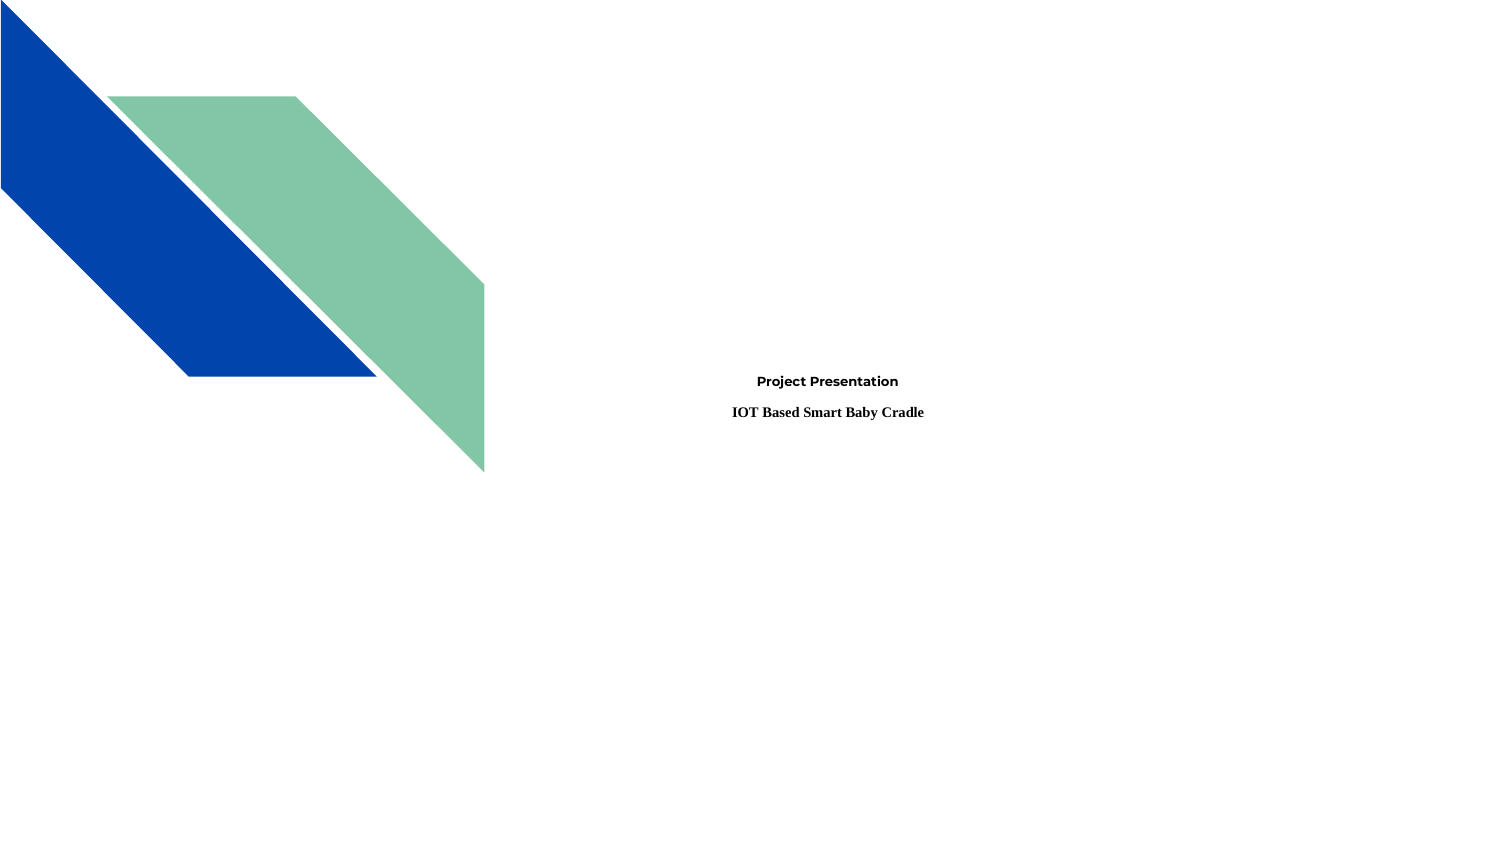

Project Presentation

IOT Based Smart Baby Cradle